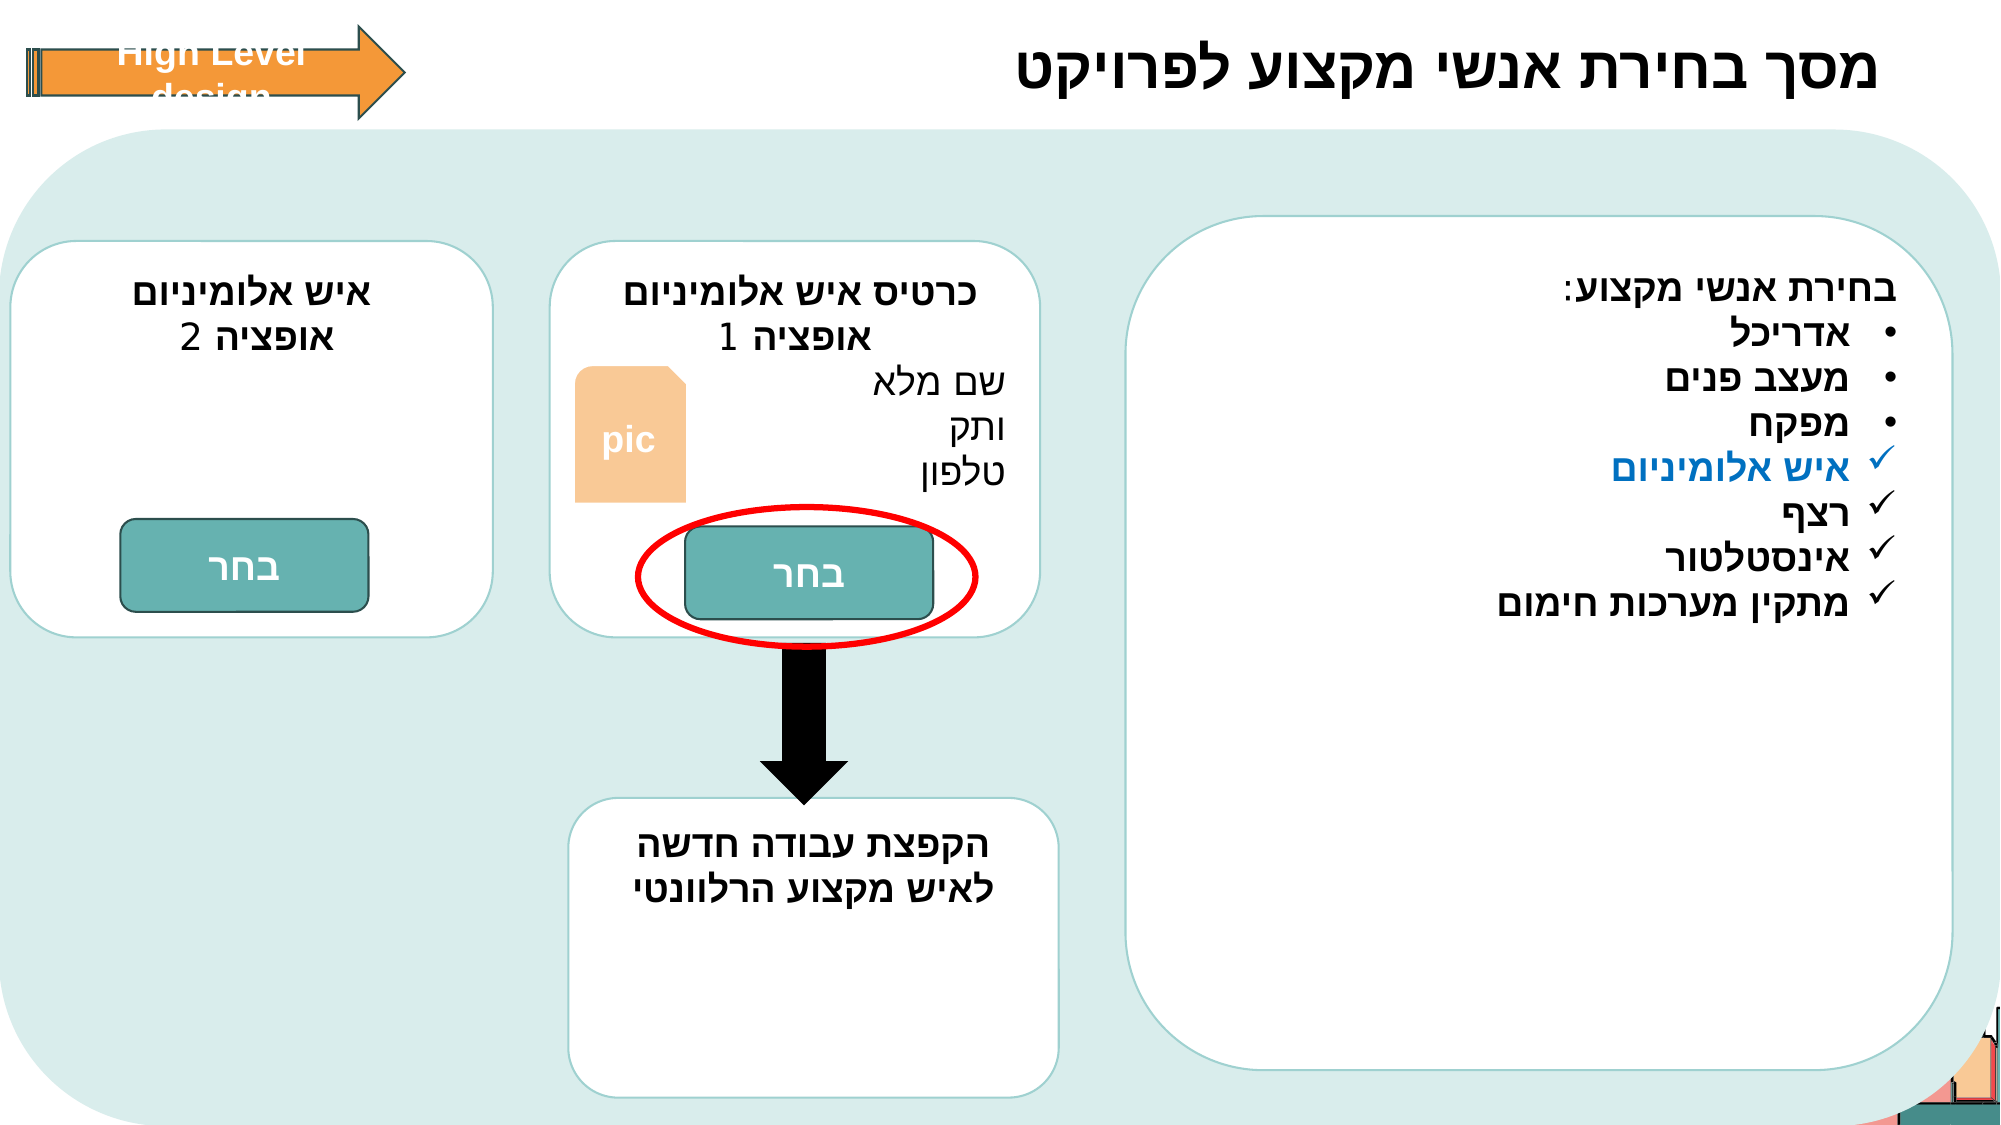

# מסך בחירת אנשי מקצוע לפרויקט
High Level design

בחירת אנשי מקצוע:
אדריכל
מעצב פנים
מפקח
איש אלומיניום
רצף
אינסטלטור
מתקין מערכות חימום

איש אלומיניום
אופציה 2
כרטיס איש אלומיניום  אופציה 1
שם מלא
ותק
טלפון

pic
בחר

הקפצת עבודה חדשה לאיש מקצוע הרלוונטי
בחר
32